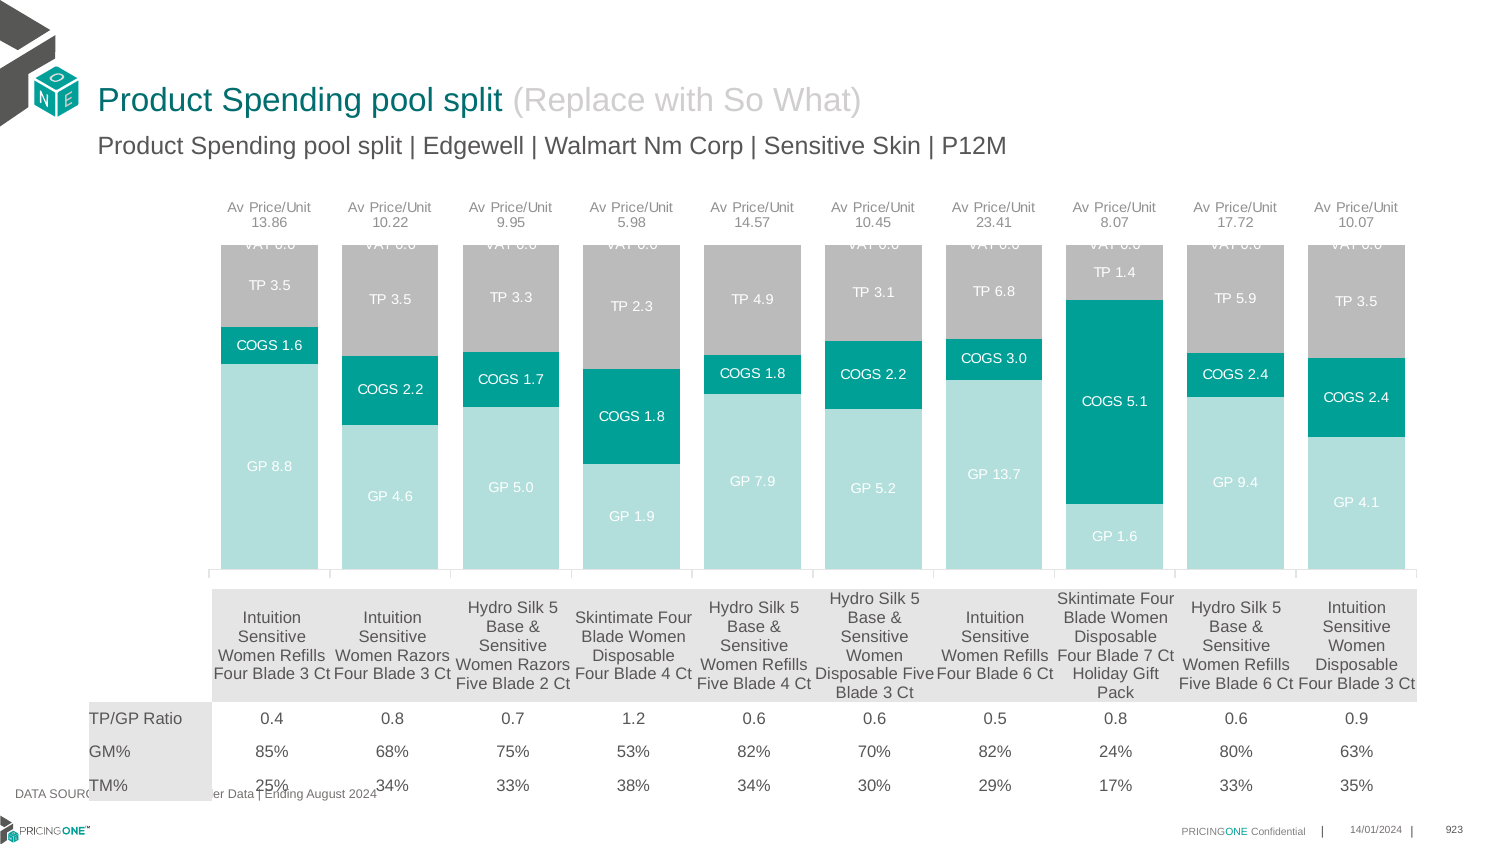

# Product Spending pool split (Replace with So What)
Product Spending pool split | Edgewell | Walmart Nm Corp | Sensitive Skin | P12M

### Chart

| Category | GP | COGS | TP | VAT |
|---|---|---|---|---|
| Av Price/Unit 13.86 | 8.76351218086599 | 1.590562900963247 | 3.5094086598709424 | 0.0 |
| Av Price/Unit 10.22 | 4.550171206533194 | 2.1816016332982087 | 3.487571101159115 | 0.0 |
| Av Price/Unit 9.95 | 4.980902883893477 | 1.6898131210528642 | 3.2833451618601774 | 0.0 |
| Av Price/Unit 5.98 | 1.9432987631068508 | 1.7559851853934165 | 2.285564110420825 | 0.0 |
| Av Price/Unit 14.57 | 7.876387495124424 | 1.762889476558234 | 4.9283180045245345 | 0.0 |
| Av Price/Unit 10.45 | 5.177451122745048 | 2.180004106219251 | 3.0906335814305548 | 0.0 |
| Av Price/Unit 23.41 | 13.66870944490472 | 2.968570588235293 | 6.774551008008835 | 0.0 |
| Av Price/Unit 8.07 | 1.6390000000000002 | 5.1231 | 1.3877451002771881 | 0.0 |
| Av Price/Unit 17.72 | 9.409530909090908 | 2.4184625 | 5.887915681818182 | 0.0 |
| Av Price/Unit 10.07 | 4.120081534090908 | 2.4311786931818182 | 3.5225279829545455 | 0.0 |
|  | Intuition Sensitive Women Refills Four Blade 3 Ct | Intuition Sensitive Women Razors Four Blade 3 Ct | Hydro Silk 5 Base & Sensitive Women Razors Five Blade 2 Ct | Skintimate Four Blade Women Disposable Four Blade 4 Ct | Hydro Silk 5 Base & Sensitive Women Refills Five Blade 4 Ct | Hydro Silk 5 Base & Sensitive Women Disposable Five Blade 3 Ct | Intuition Sensitive Women Refills Four Blade 6 Ct | Skintimate Four Blade Women Disposable Four Blade 7 Ct Holiday Gift Pack | Hydro Silk 5 Base & Sensitive Women Refills Five Blade 6 Ct | Intuition Sensitive Women Disposable Four Blade 3 Ct |
| --- | --- | --- | --- | --- | --- | --- | --- | --- | --- | --- |
| TP/GP Ratio | 0.4 | 0.8 | 0.7 | 1.2 | 0.6 | 0.6 | 0.5 | 0.8 | 0.6 | 0.9 |
| GM% | 85% | 68% | 75% | 53% | 82% | 70% | 82% | 24% | 80% | 63% |
| TM% | 25% | 34% | 33% | 38% | 34% | 30% | 29% | 17% | 33% | 35% |
DATA SOURCE: Trade Panel/Retailer Data | Ending August 2024

14/01/2024
923